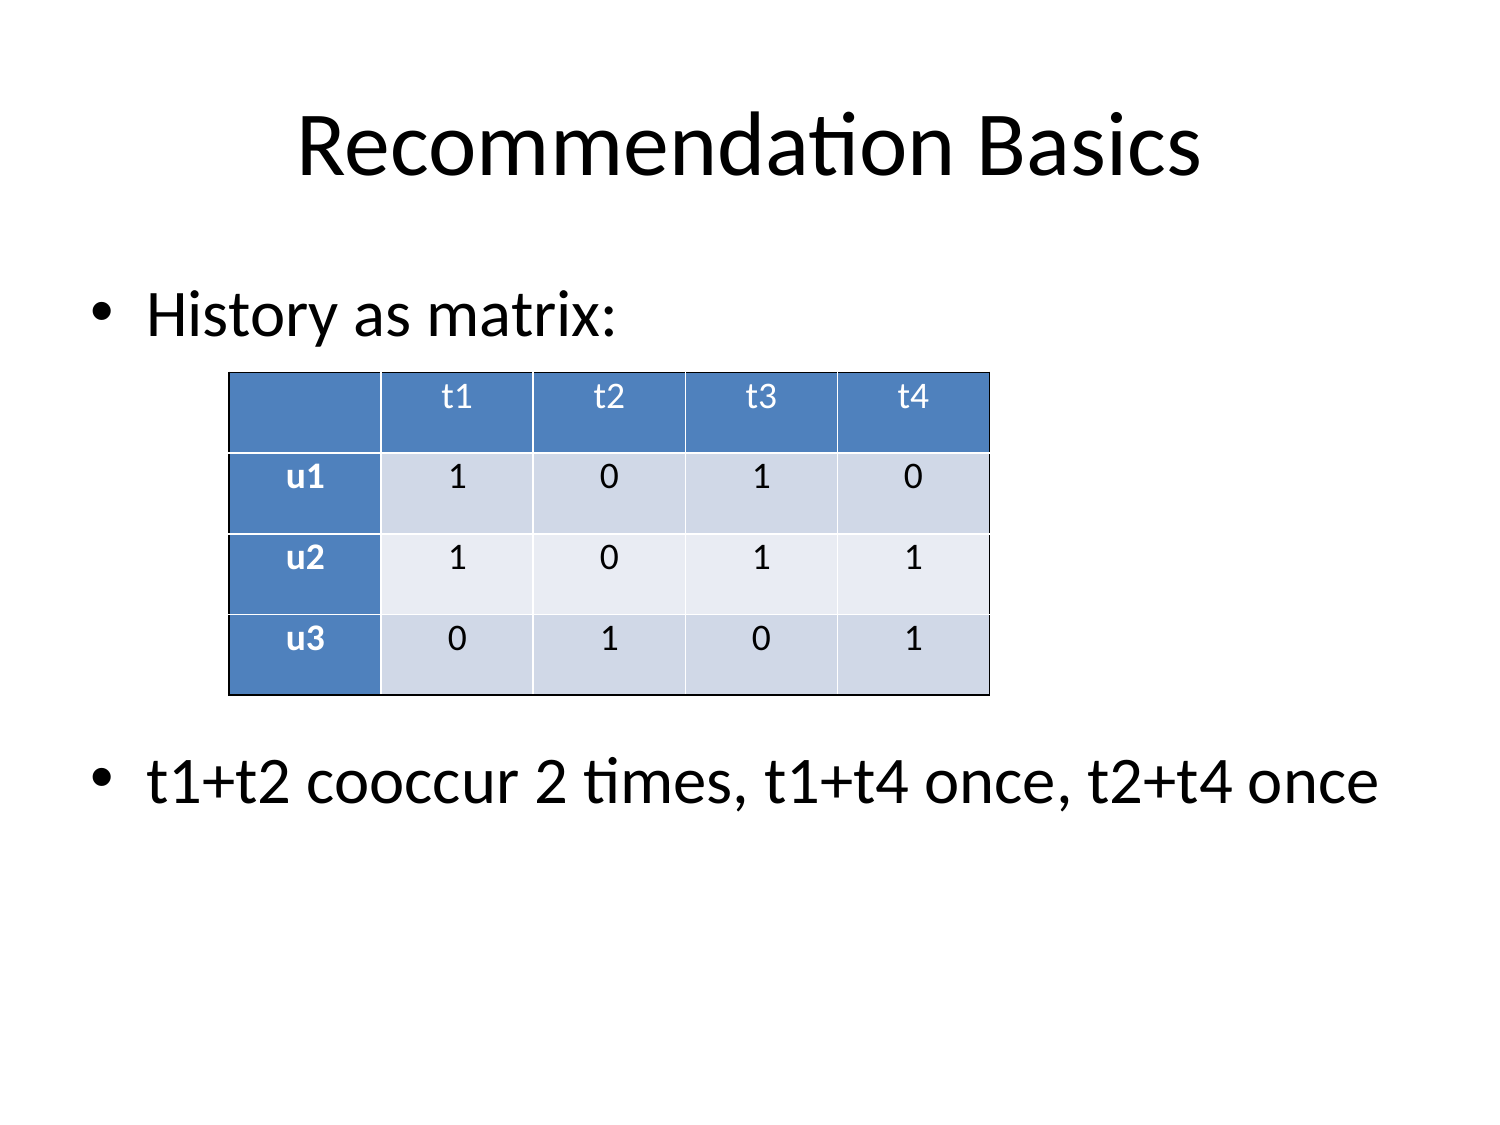

# Recommendation Basics
History as matrix:

t1+t2 cooccur 2 times, t1+t4 once, t2+t4 once
|  | t1 | t2 | t3 | t4 |
| --- | --- | --- | --- | --- |
| u1 | 1 | 0 | 1 | 0 |
| u2 | 1 | 0 | 1 | 1 |
| u3 | 0 | 1 | 0 | 1 |